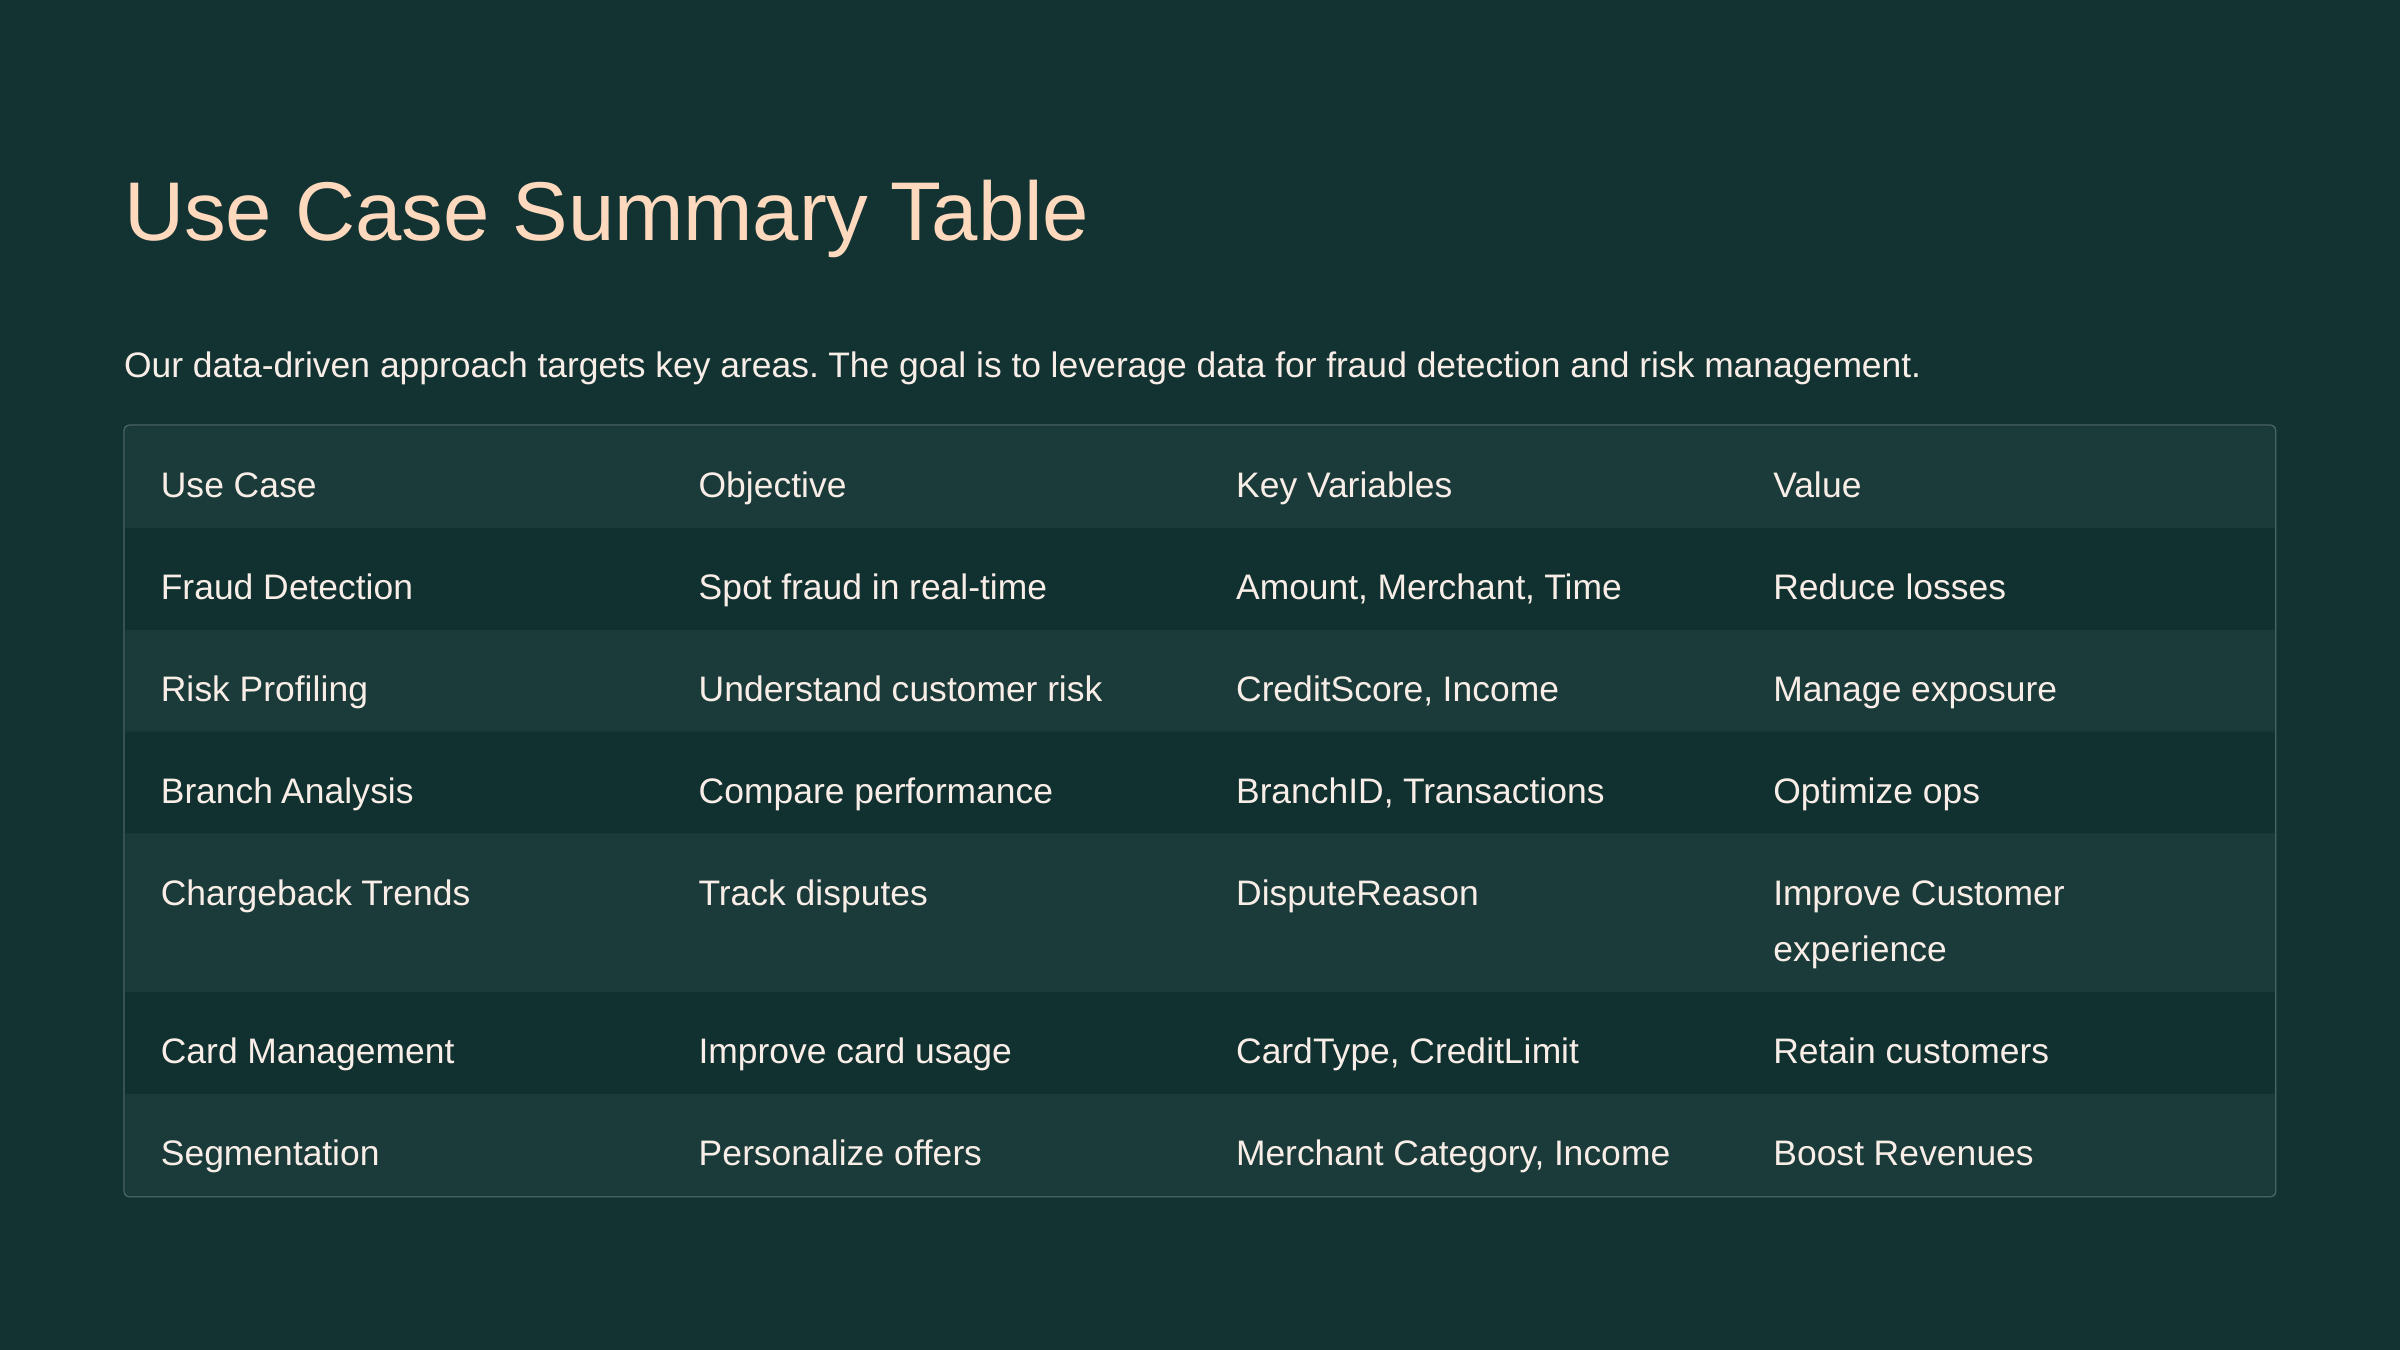

Use Case Summary Table
Our data-driven approach targets key areas. The goal is to leverage data for fraud detection and risk management.

Use Case
Objective
Key Variables
Value

Fraud Detection
Spot fraud in real-time
Amount, Merchant, Time
Reduce losses

Risk Profiling
Understand customer risk
CreditScore, Income
Manage exposure

Branch Analysis
Compare performance
BranchID, Transactions
Optimize ops

Chargeback Trends
Track disputes
DisputeReason
Improve Customer experience

Card Management
Improve card usage
CardType, CreditLimit
Retain customers

Segmentation
Personalize offers
Merchant Category, Income
Boost Revenues